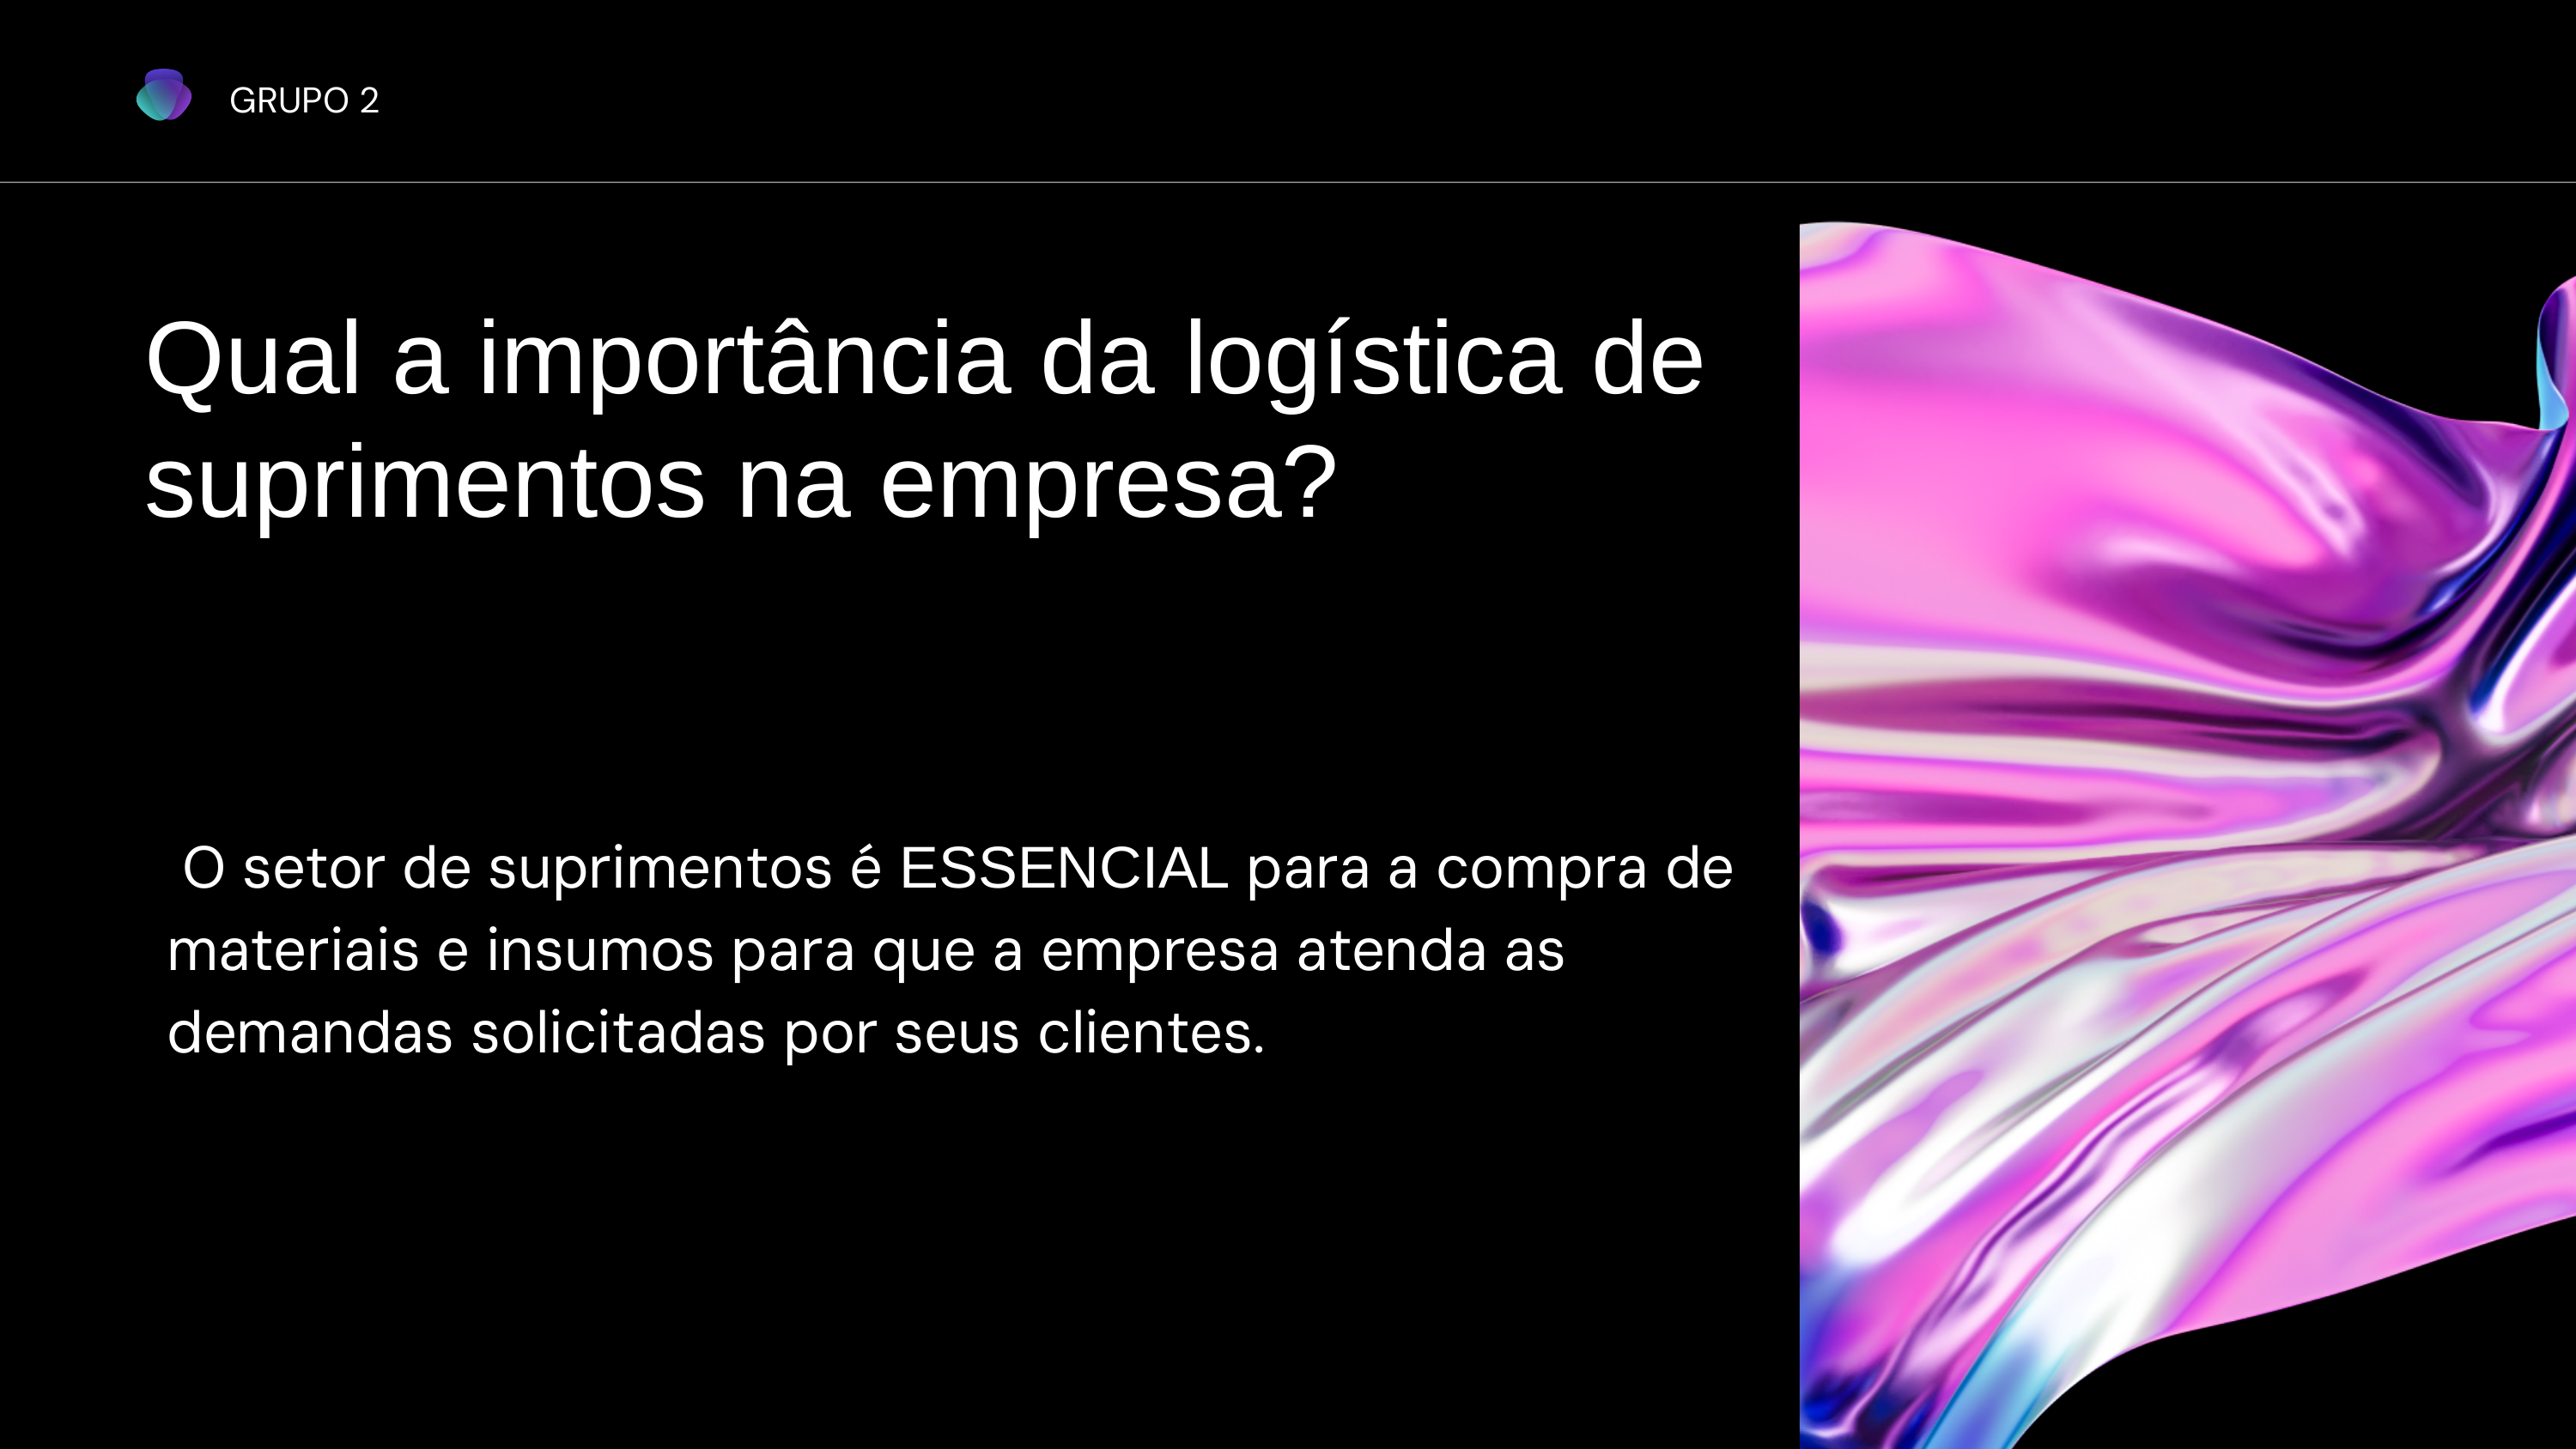

GRUPO 2

Qual a importância da logística de suprimentos na empresa?
 O setor de suprimentos é ESSENCIAL para a compra de materiais e insumos para que a empresa atenda as demandas solicitadas por seus clientes.